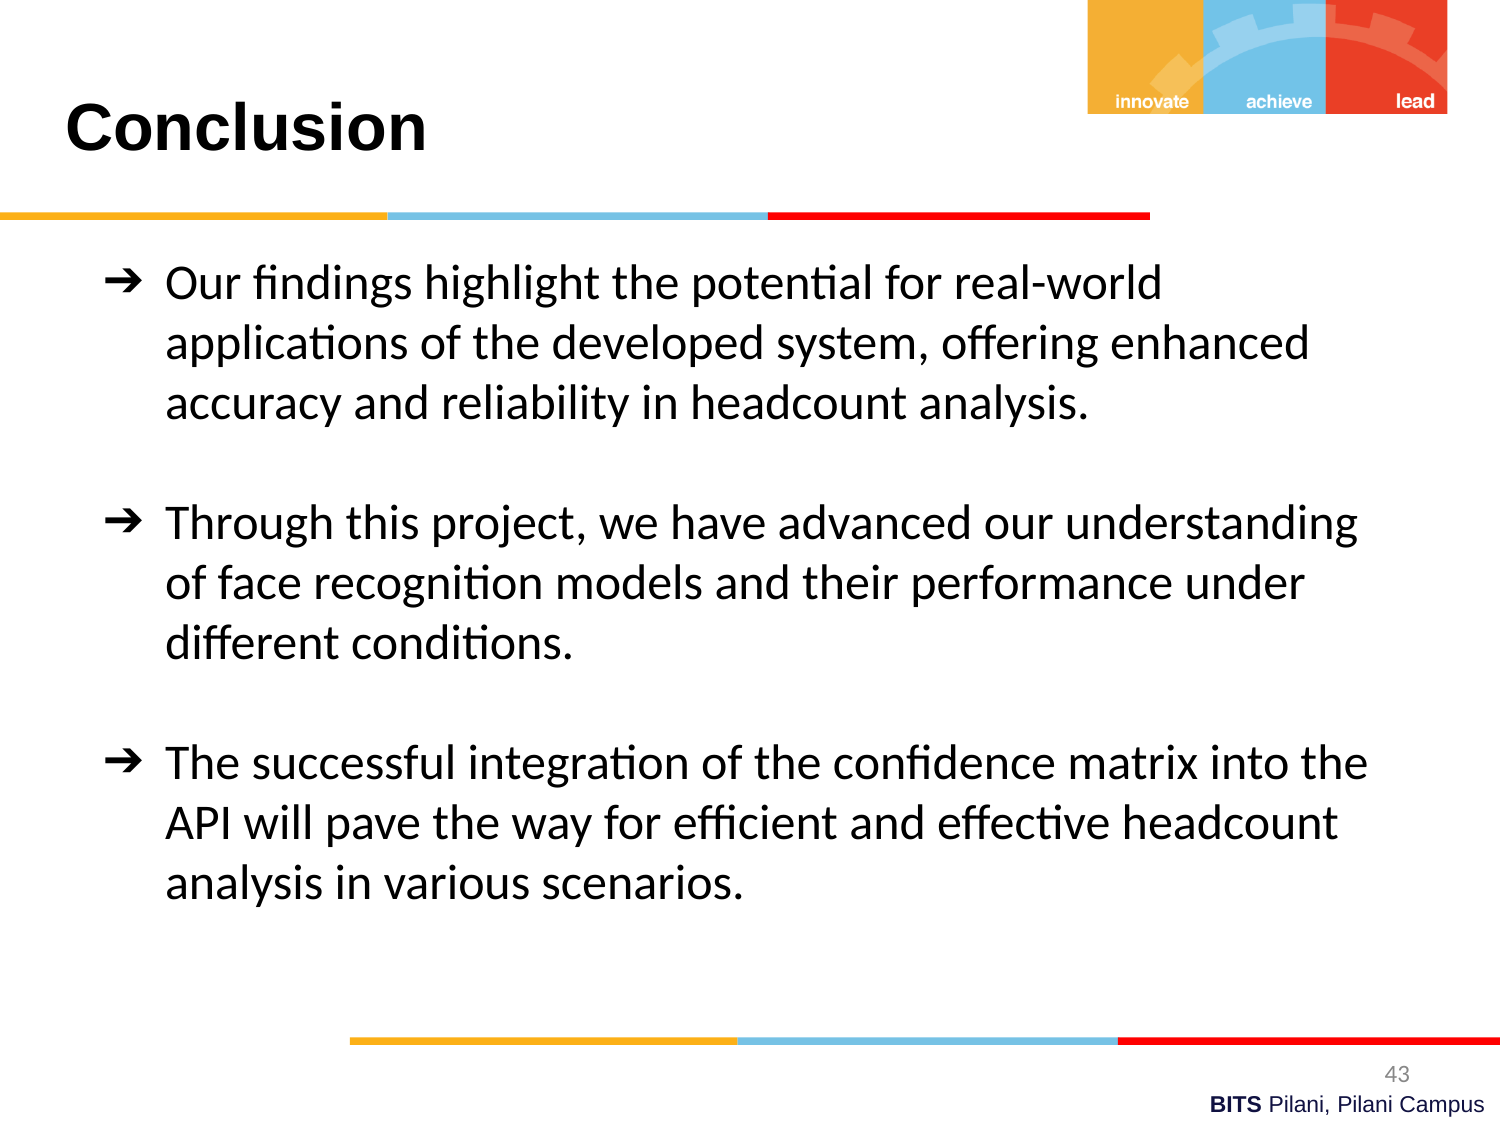

Conclusion
Our findings highlight the potential for real-world applications of the developed system, offering enhanced accuracy and reliability in headcount analysis.
Through this project, we have advanced our understanding of face recognition models and their performance under different conditions.
The successful integration of the confidence matrix into the API will pave the way for efficient and effective headcount analysis in various scenarios.

43